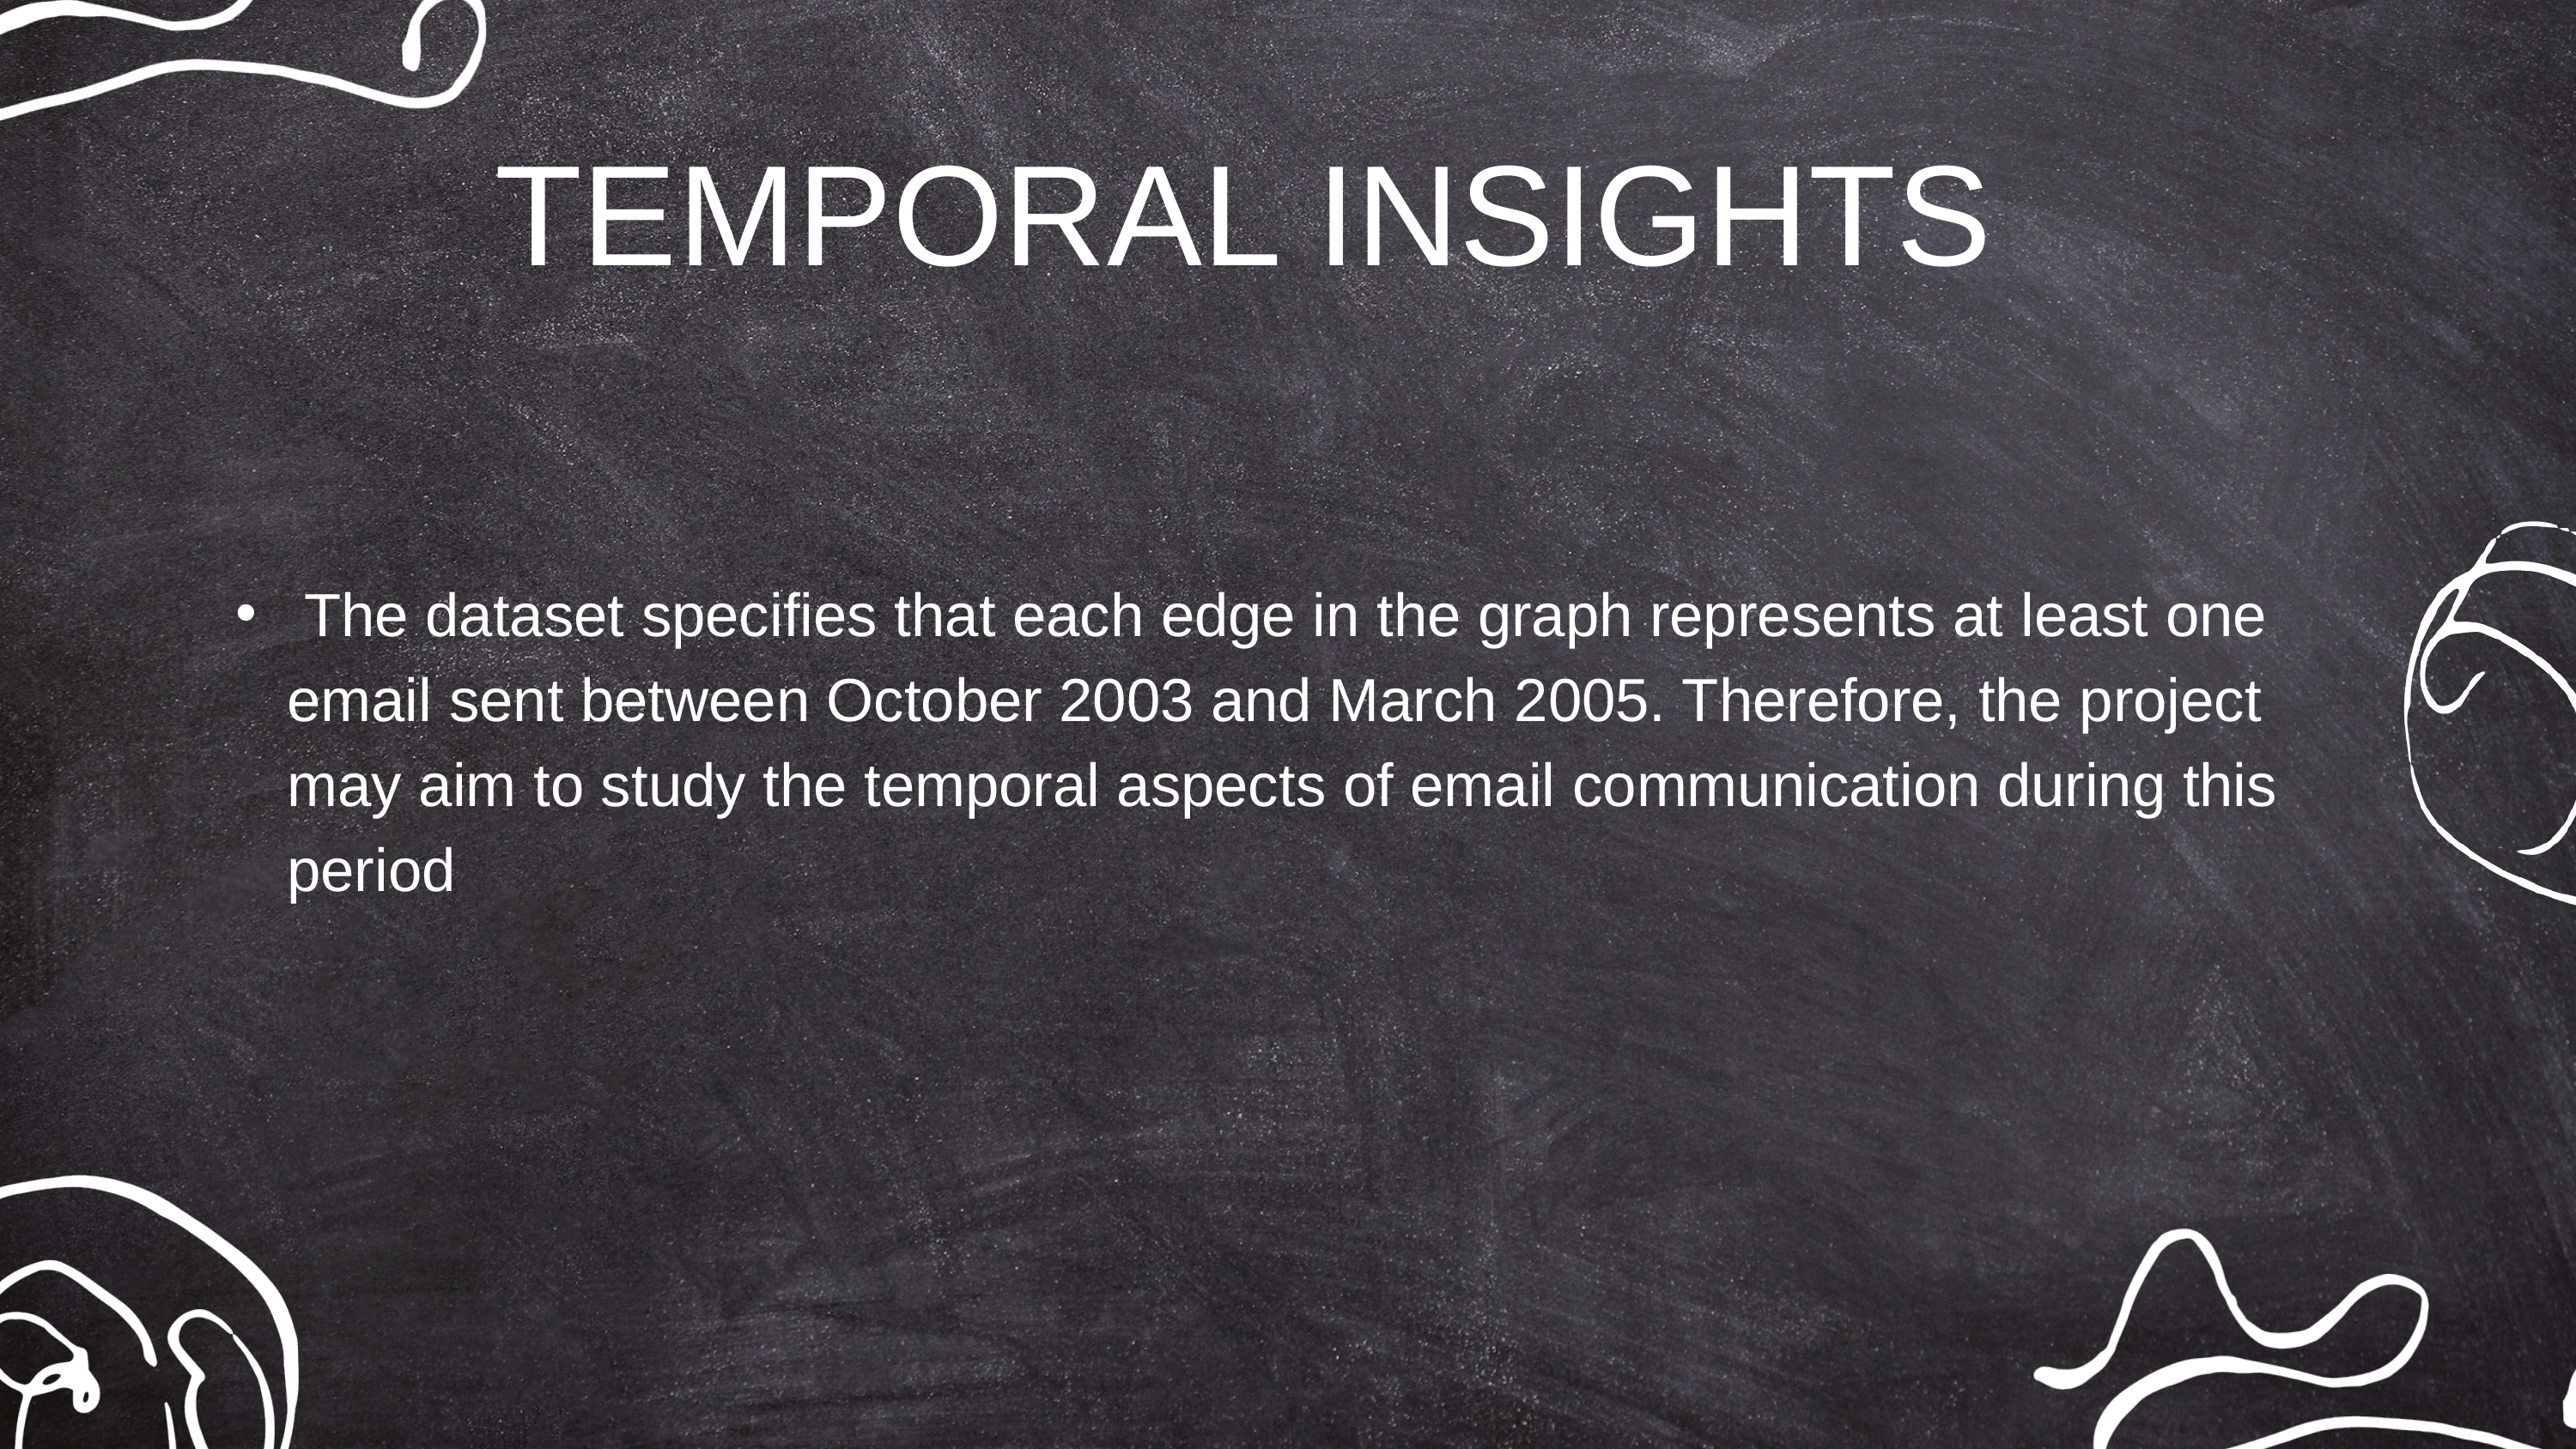

TEMPORAL INSIGHTS

 The dataset specifies that each edge in the graph represents at least one email sent between October 2003 and March 2005. Therefore, the project may aim to study the temporal aspects of email communication during this period